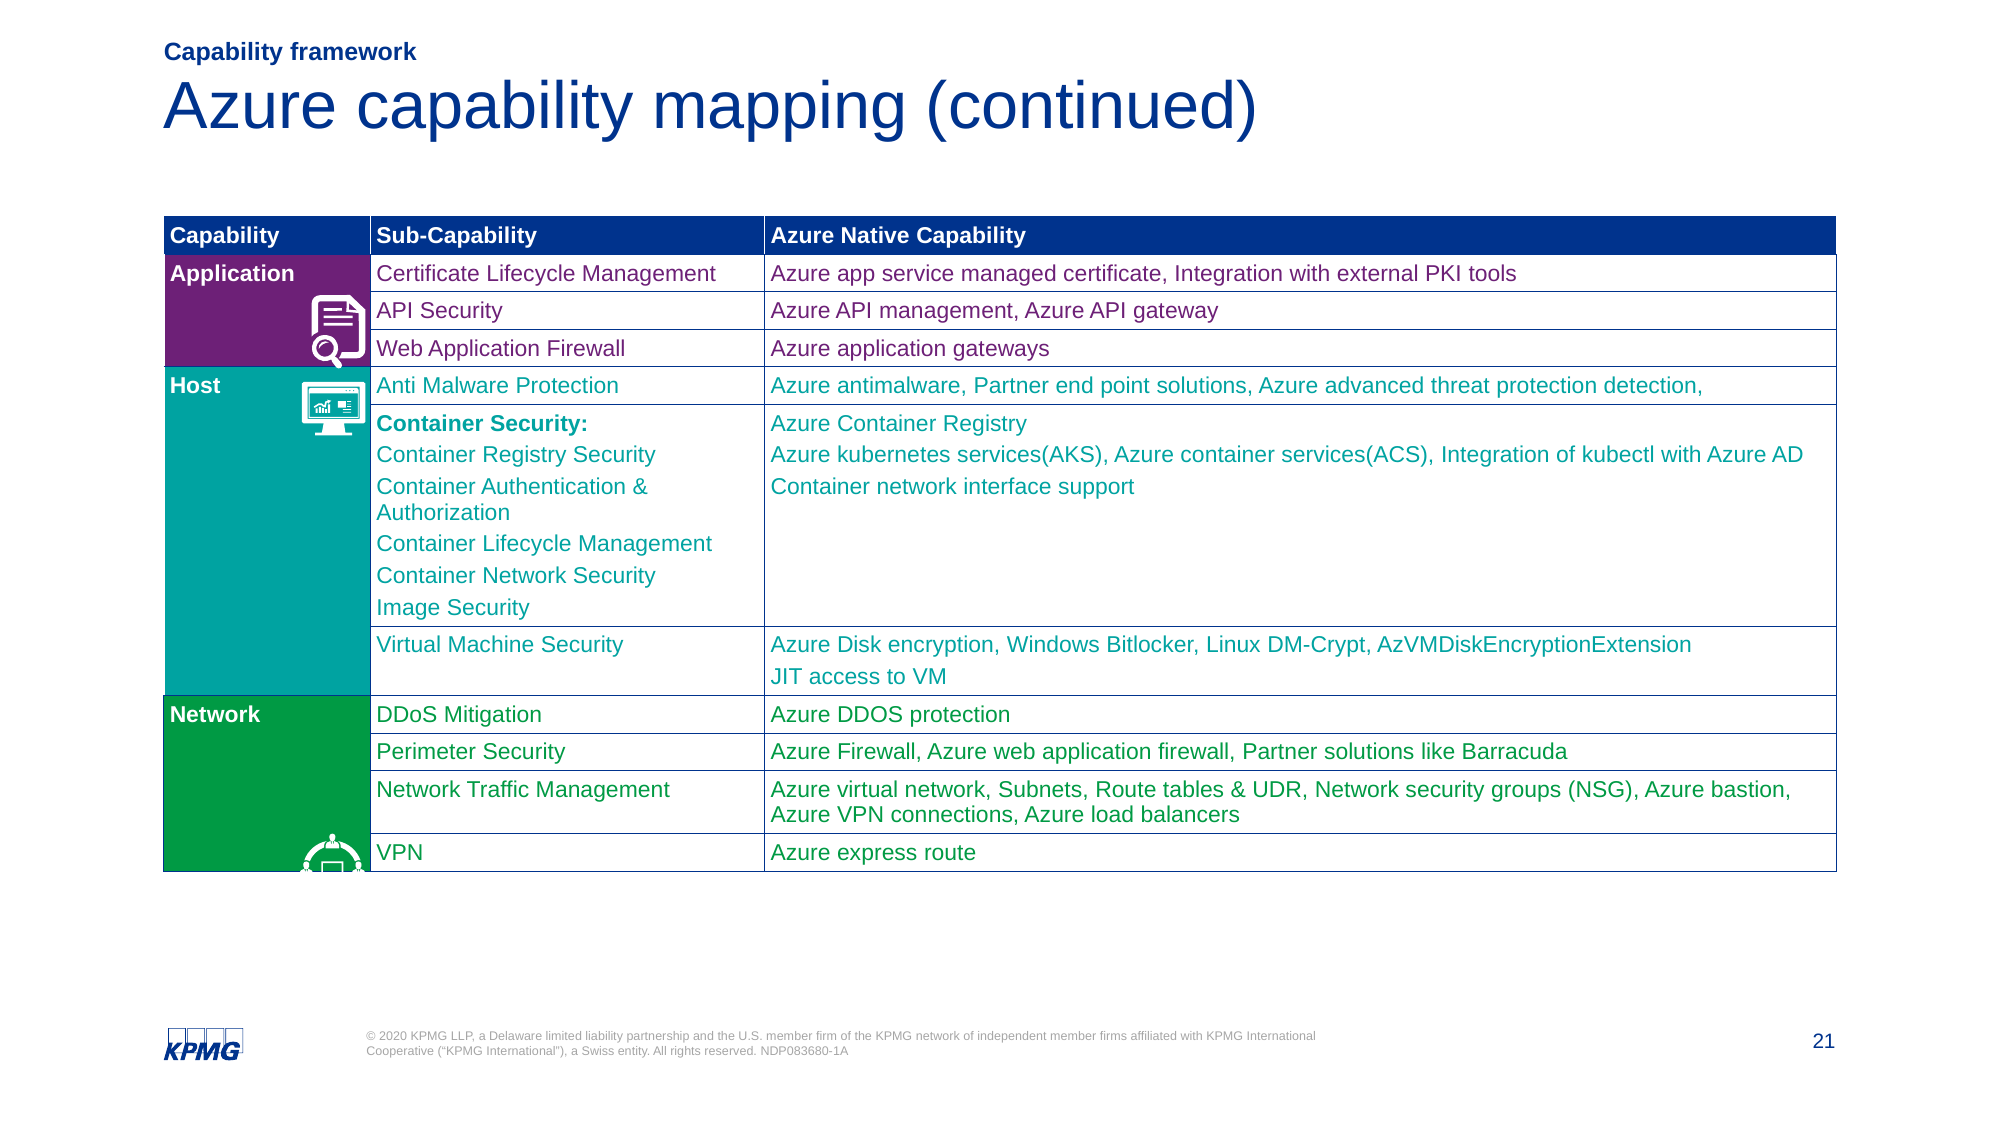

Capability framework
# Azure capability mapping (continued)
| Capability | Sub-Capability | Azure Native Capability |
| --- | --- | --- |
| Application | Certificate Lifecycle Management | Azure app service managed certificate, Integration with external PKI tools |
|  | API Security | Azure API management, Azure API gateway |
|  | Web Application Firewall | Azure application gateways |
| Host | Anti Malware Protection | Azure antimalware, Partner end point solutions, Azure advanced threat protection detection, |
|  | Container Security: Container Registry Security Container Authentication & Authorization Container Lifecycle Management Container Network Security Image Security | Azure Container Registry Azure kubernetes services(AKS), Azure container services(ACS), Integration of kubectl with Azure AD Container network interface support |
|  | Virtual Machine Security | Azure Disk encryption, Windows Bitlocker, Linux DM-Crypt, AzVMDiskEncryptionExtension JIT access to VM |
| Network | DDoS Mitigation | Azure DDOS protection |
|  | Perimeter Security | Azure Firewall, Azure web application firewall, Partner solutions like Barracuda |
|  | Network Traffic Management | Azure virtual network, Subnets, Route tables & UDR, Network security groups (NSG), Azure bastion, Azure VPN connections, Azure load balancers |
|  | VPN | Azure express route |